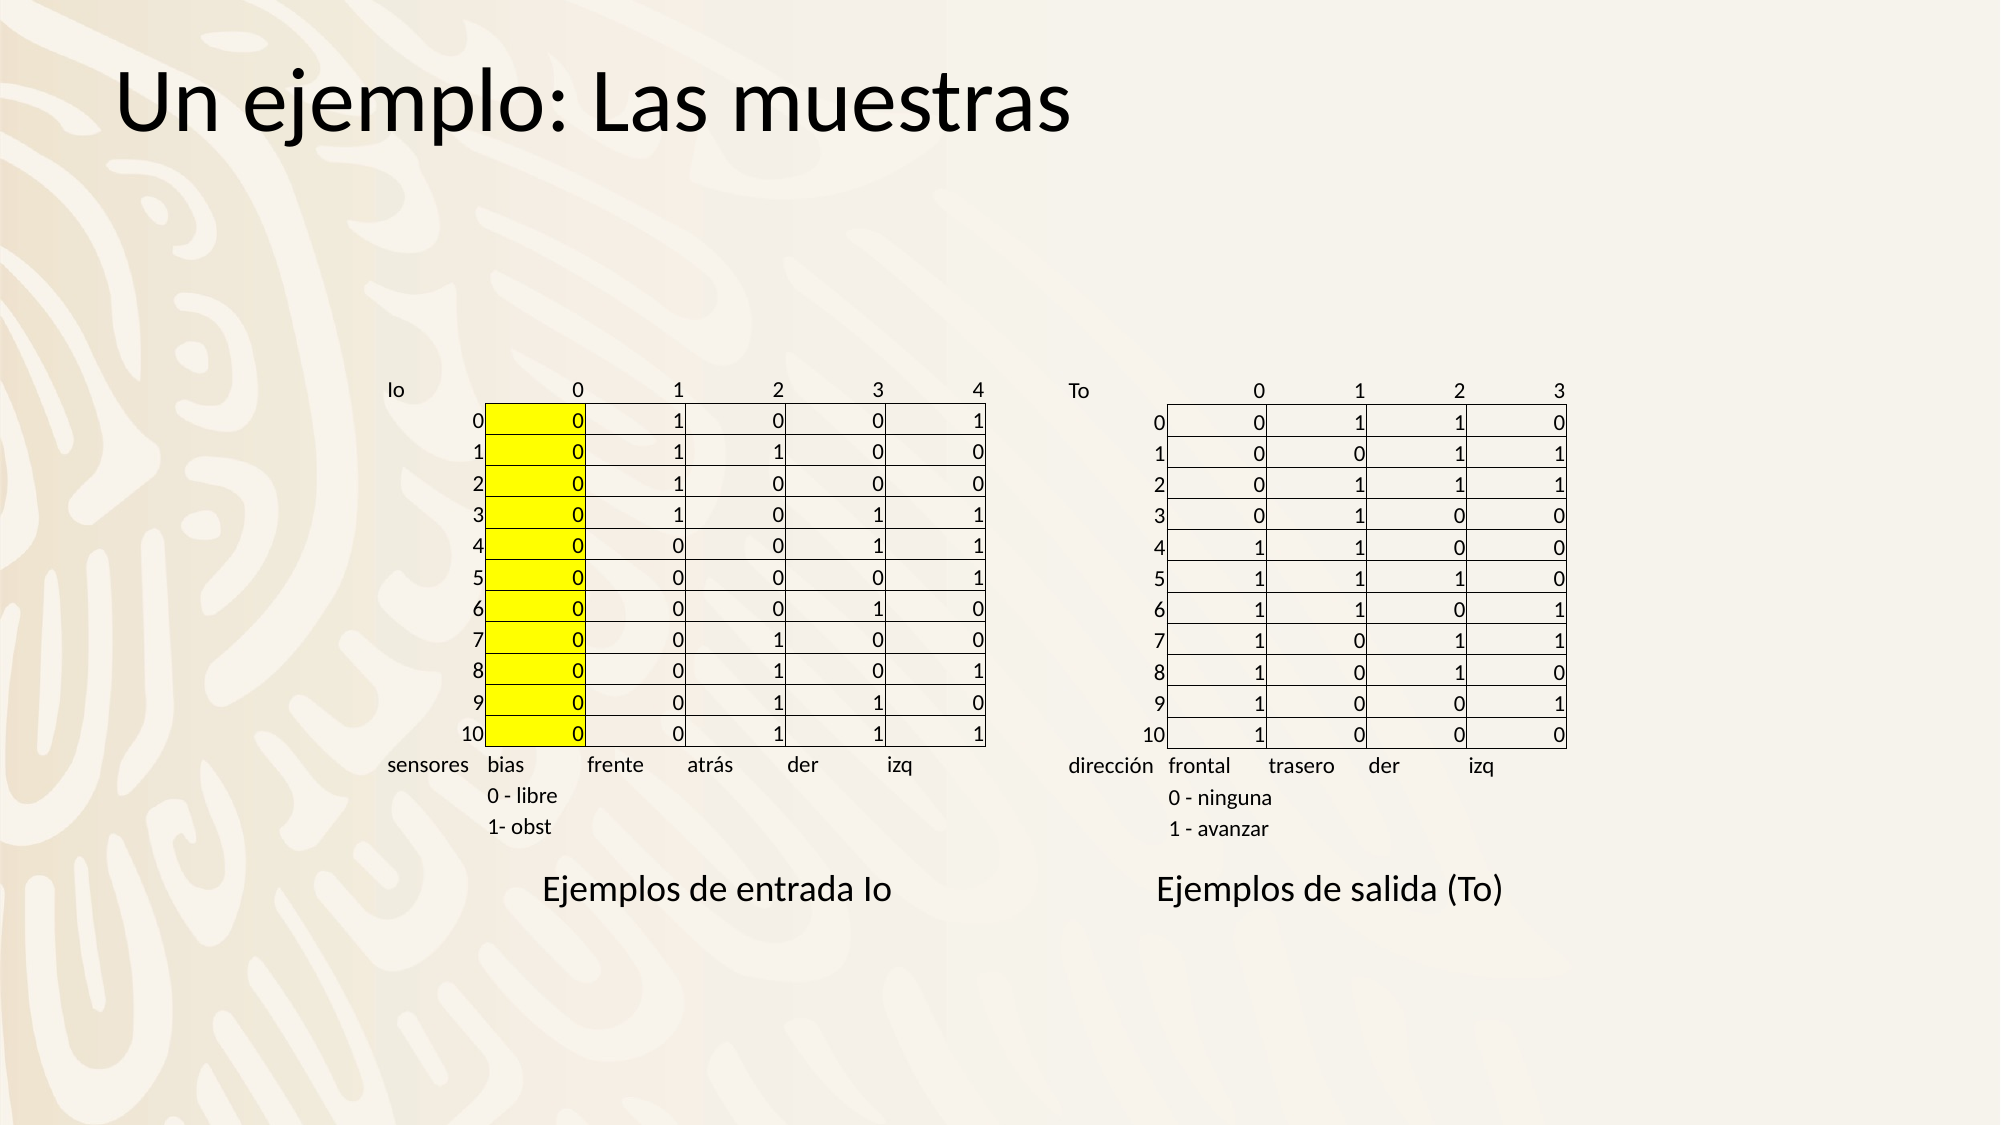

# Un ejemplo: Las muestras
| Io | 0 | 1 | 2 | 3 | 4 |
| --- | --- | --- | --- | --- | --- |
| 0 | 0 | 1 | 0 | 0 | 1 |
| 1 | 0 | 1 | 1 | 0 | 0 |
| 2 | 0 | 1 | 0 | 0 | 0 |
| 3 | 0 | 1 | 0 | 1 | 1 |
| 4 | 0 | 0 | 0 | 1 | 1 |
| 5 | 0 | 0 | 0 | 0 | 1 |
| 6 | 0 | 0 | 0 | 1 | 0 |
| 7 | 0 | 0 | 1 | 0 | 0 |
| 8 | 0 | 0 | 1 | 0 | 1 |
| 9 | 0 | 0 | 1 | 1 | 0 |
| 10 | 0 | 0 | 1 | 1 | 1 |
| sensores | bias | frente | atrás | der | izq |
|  | 0 - libre |  |  |  |  |
|  | 1- obst |  |  |  |  |
| To | 0 | 1 | 2 | 3 |
| --- | --- | --- | --- | --- |
| 0 | 0 | 1 | 1 | 0 |
| 1 | 0 | 0 | 1 | 1 |
| 2 | 0 | 1 | 1 | 1 |
| 3 | 0 | 1 | 0 | 0 |
| 4 | 1 | 1 | 0 | 0 |
| 5 | 1 | 1 | 1 | 0 |
| 6 | 1 | 1 | 0 | 1 |
| 7 | 1 | 0 | 1 | 1 |
| 8 | 1 | 0 | 1 | 0 |
| 9 | 1 | 0 | 0 | 1 |
| 10 | 1 | 0 | 0 | 0 |
| dirección | frontal | trasero | der | izq |
|  | 0 - ninguna |  |  |  |
|  | 1 - avanzar |  |  |  |
Ejemplos de entrada Io
Ejemplos de salida (To)